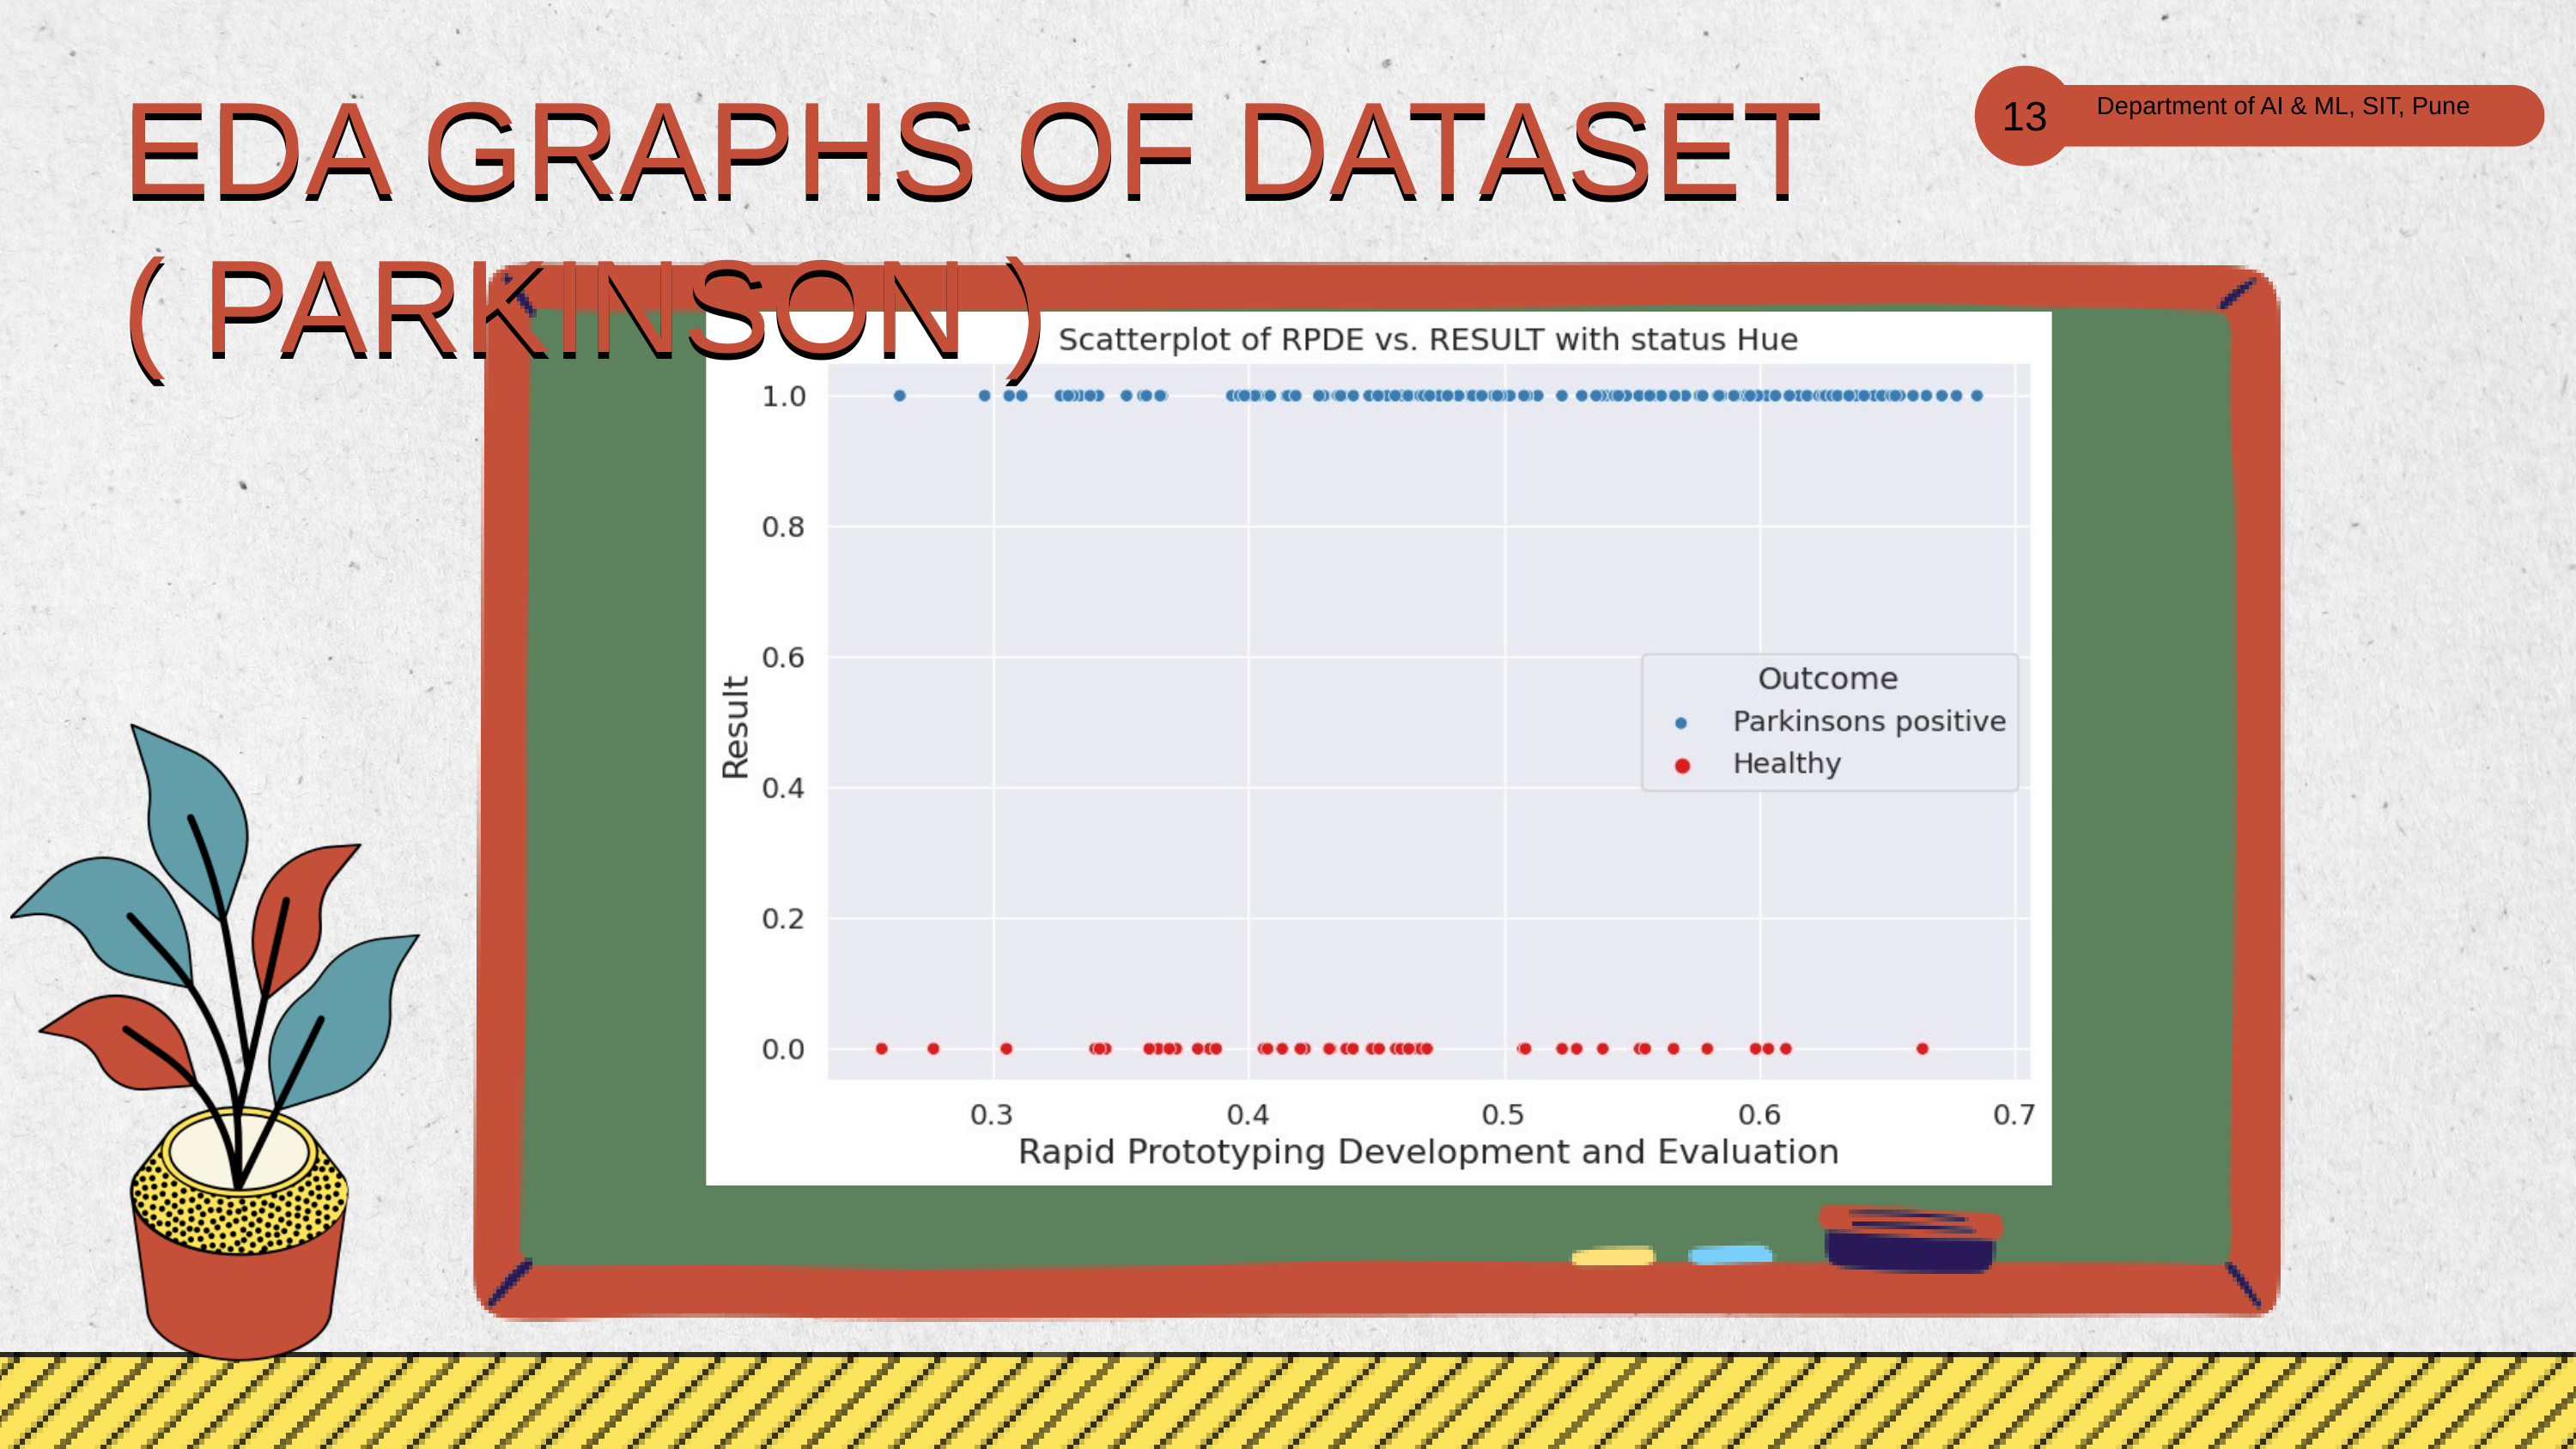

EDA GRAPHS OF DATASET ( PARKINSON )

13

       Department of AI & ML, SIT, Pune
EDA GRAPHS OF DATASET ( PARKINSON )